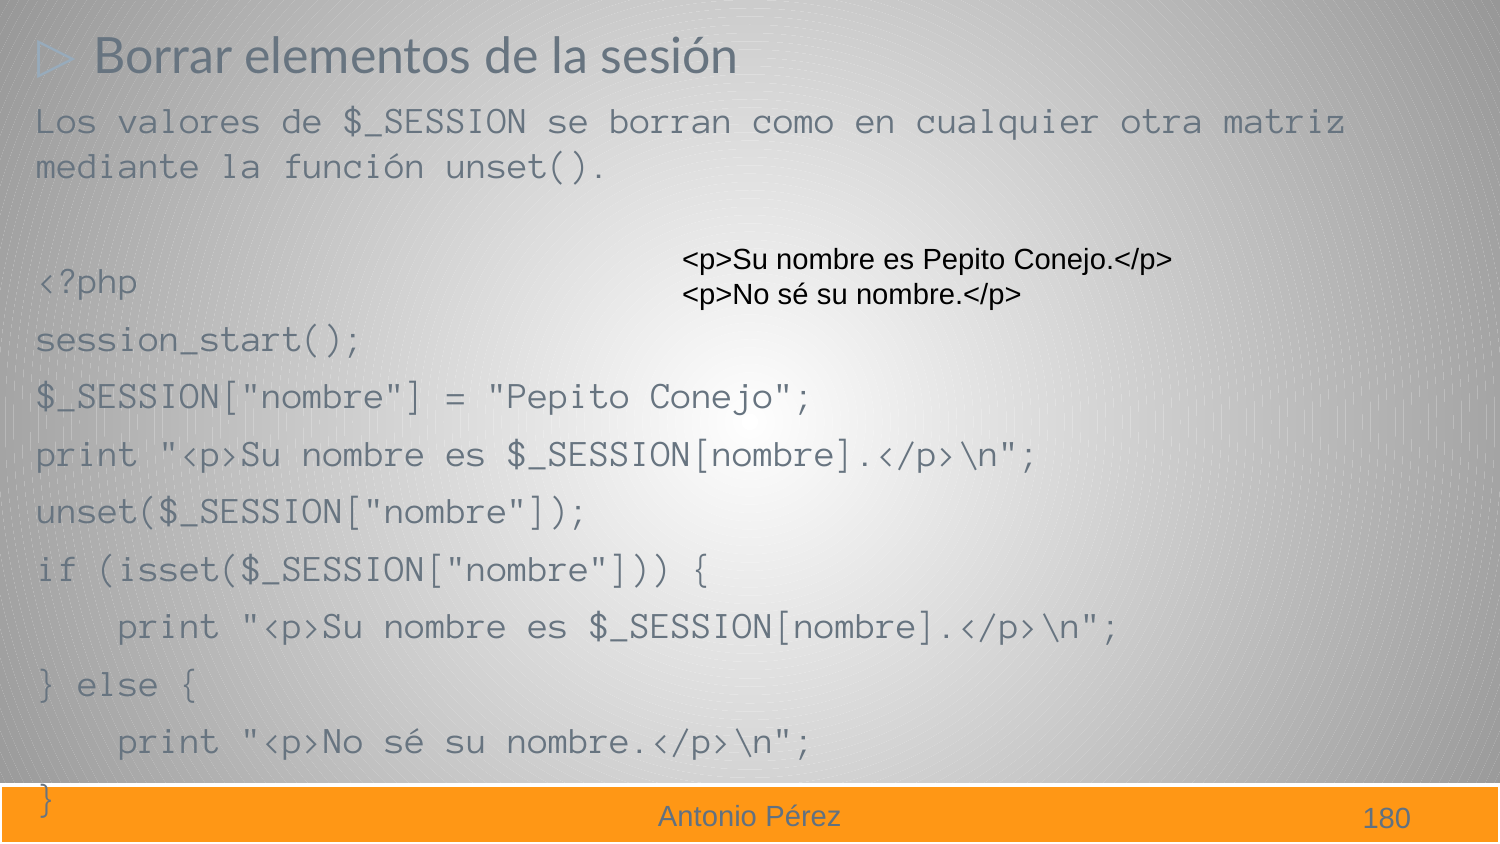

Borrar elementos de la sesión
Los valores de $_SESSION se borran como en cualquier otra matriz mediante la función unset().

<?php
session_start();
$_SESSION["nombre"] = "Pepito Conejo";
print "<p>Su nombre es $_SESSION[nombre].</p>\n";
unset($_SESSION["nombre"]);
if (isset($_SESSION["nombre"])) {
    print "<p>Su nombre es $_SESSION[nombre].</p>\n";
} else {
    print "<p>No sé su nombre.</p>\n";
}
<p>Su nombre es Pepito Conejo.</p>
<p>No sé su nombre.</p>
180